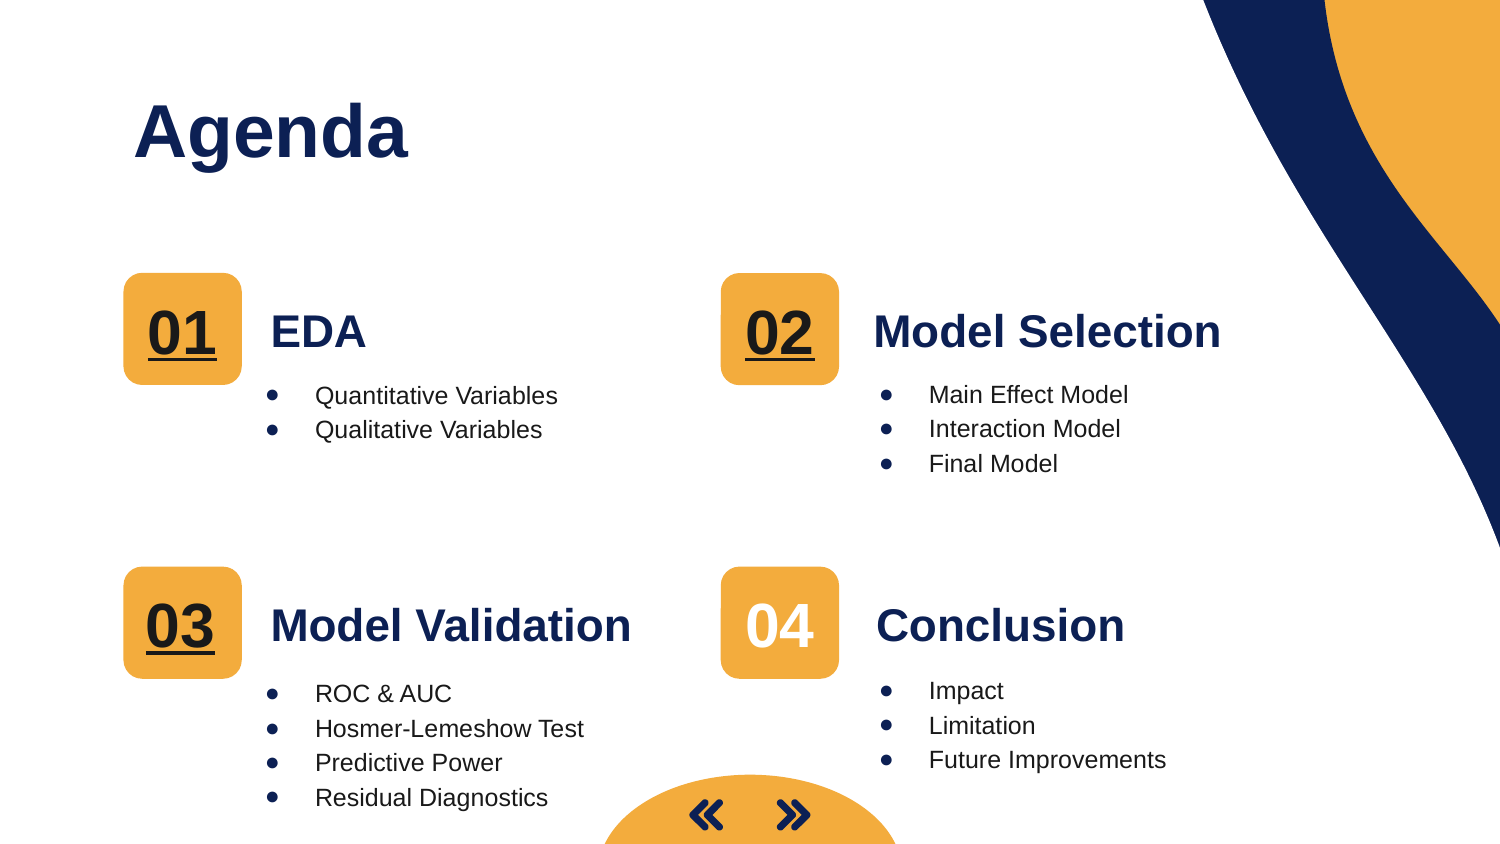

Agenda

01
# EDA
02
Model Selection
Quantitative Variables
Qualitative Variables
Main Effect Model
Interaction Model
Final Model

03
Model Validation
04
Conclusion
ROC & AUC
Hosmer-Lemeshow Test
Predictive Power
Residual Diagnostics
Impact
Limitation
Future Improvements